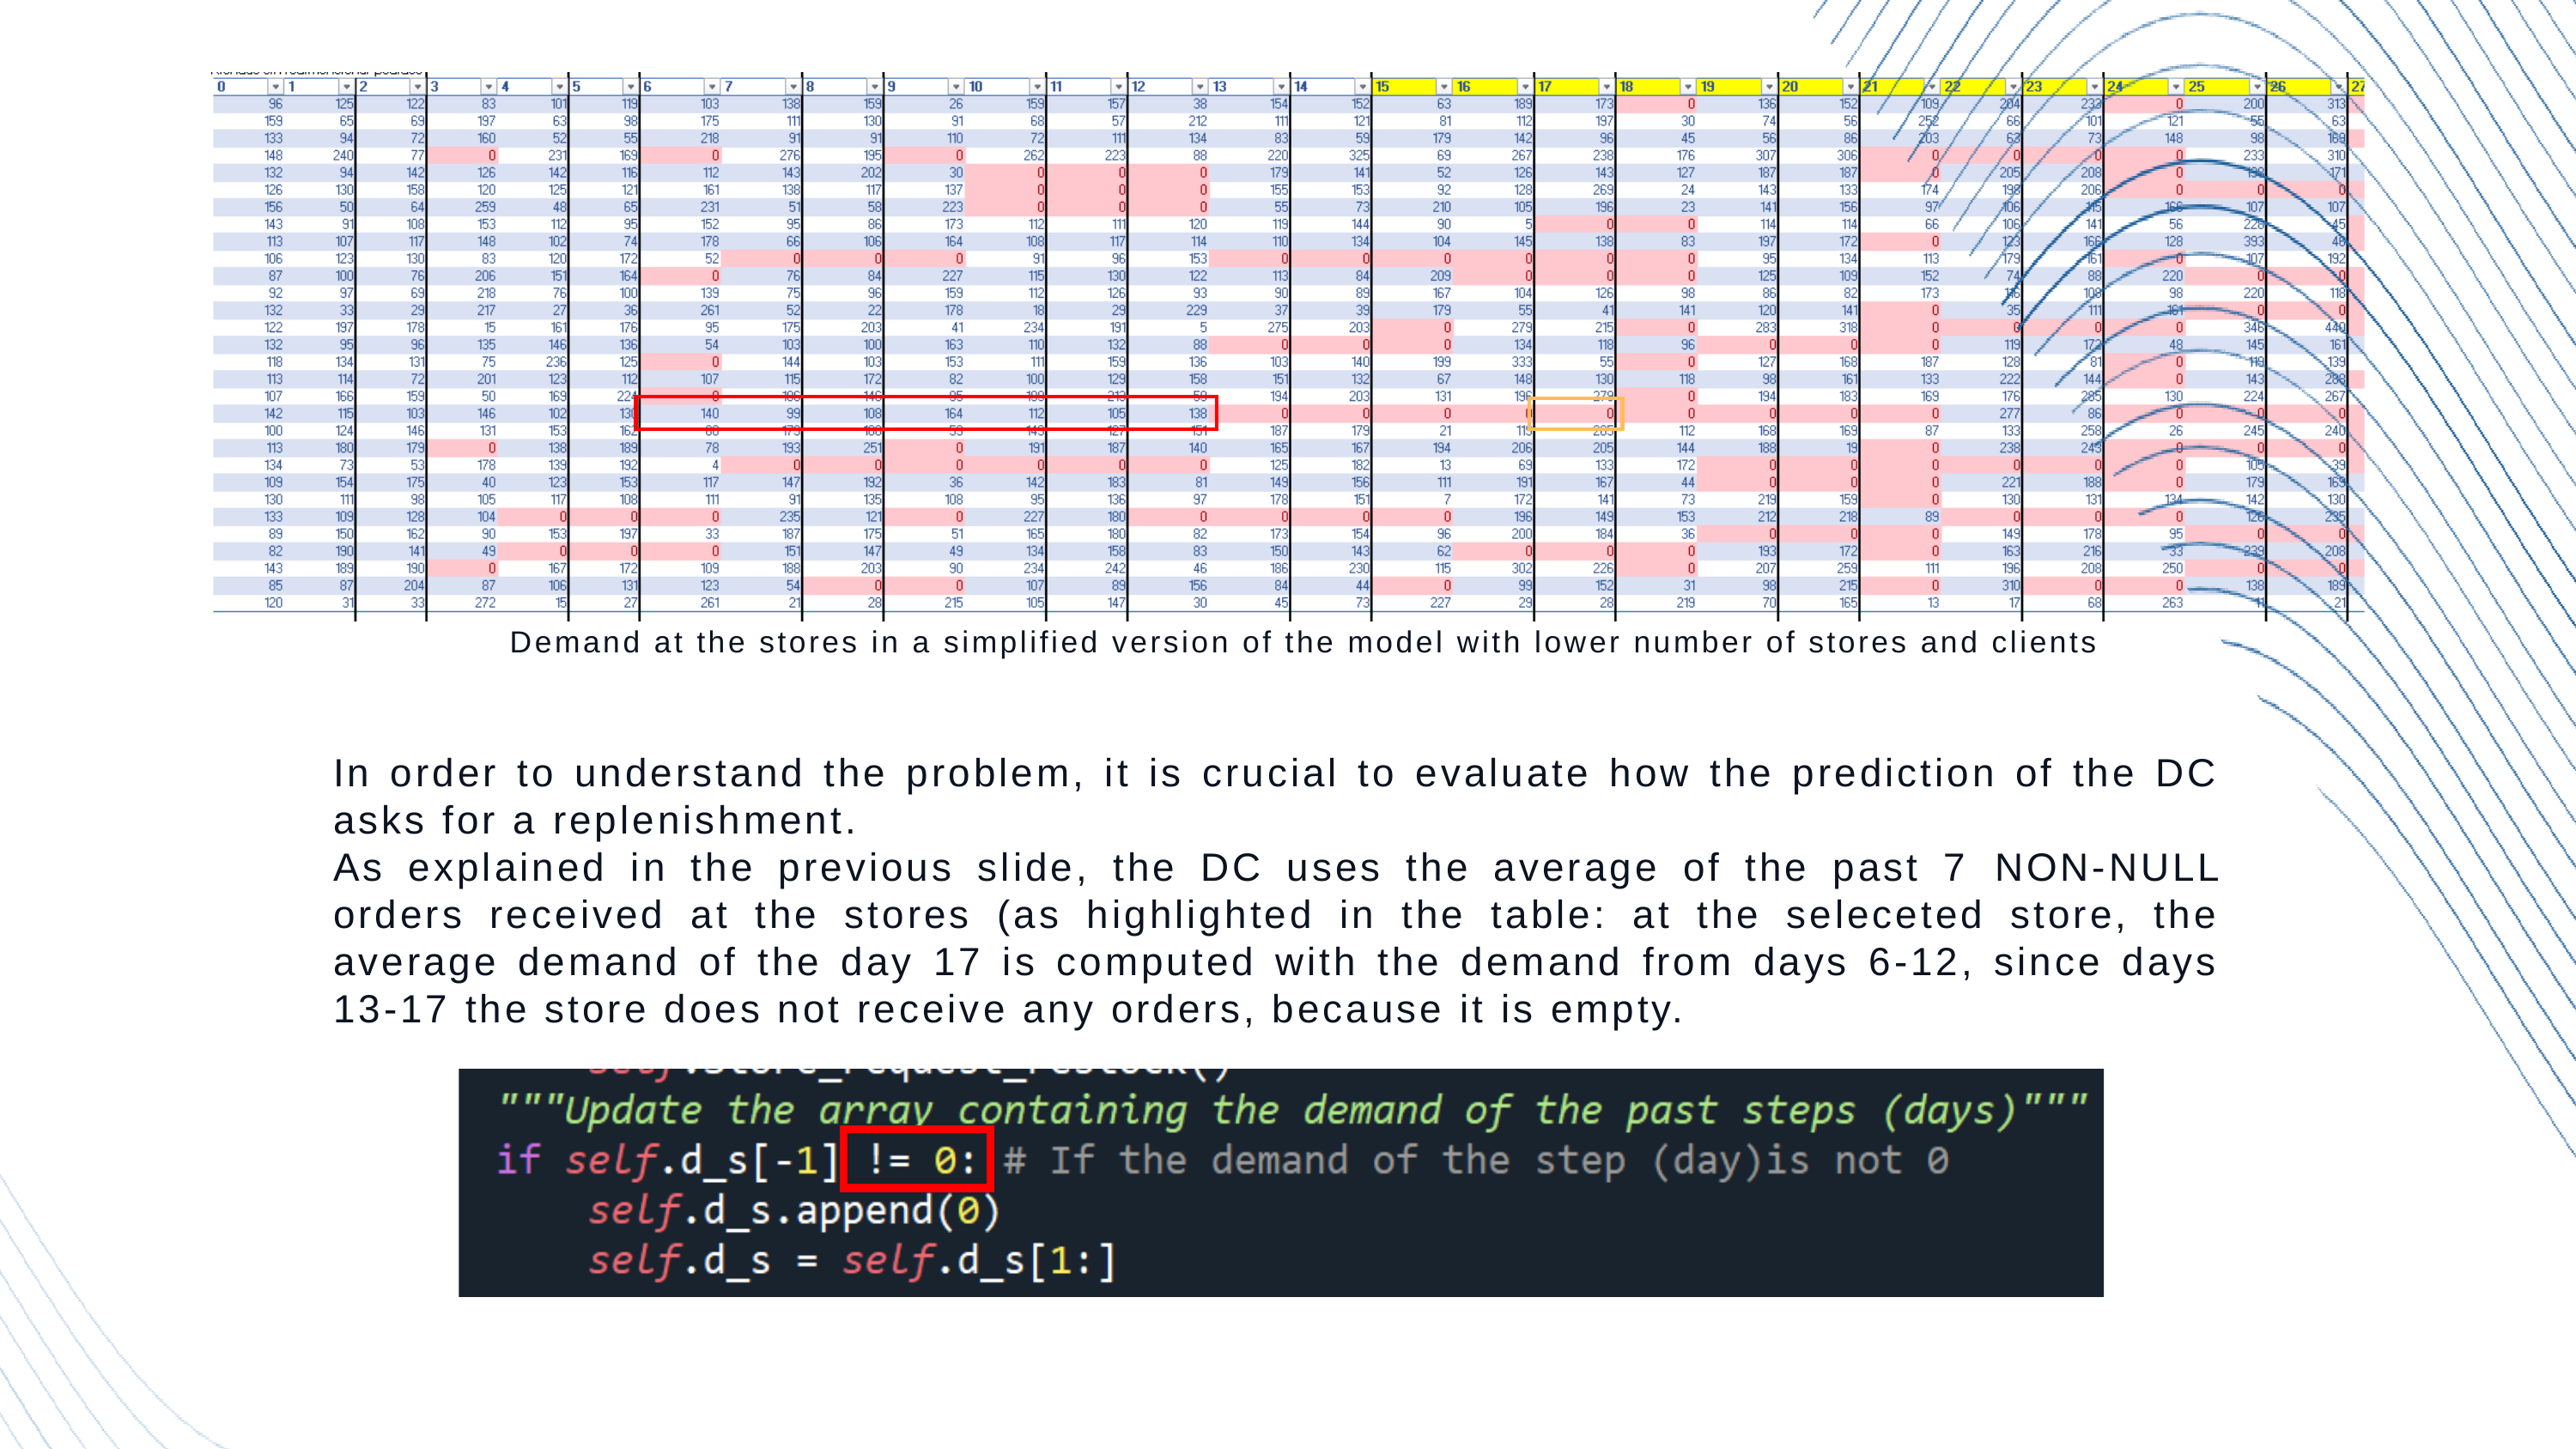

Demand at the stores in a simplified version of the model with lower number of stores and clients

In order to understand the problem, it is crucial to evaluate how the prediction of the DC asks for a replenishment.
As explained in the previous slide, the DC uses the average of the past 7 NON-NULL orders received at the stores (as highlighted in the table: at the seleceted store, the average demand of the day 17 is computed with the demand from days 6-12, since days 13-17 the store does not receive any orders, because it is empty.